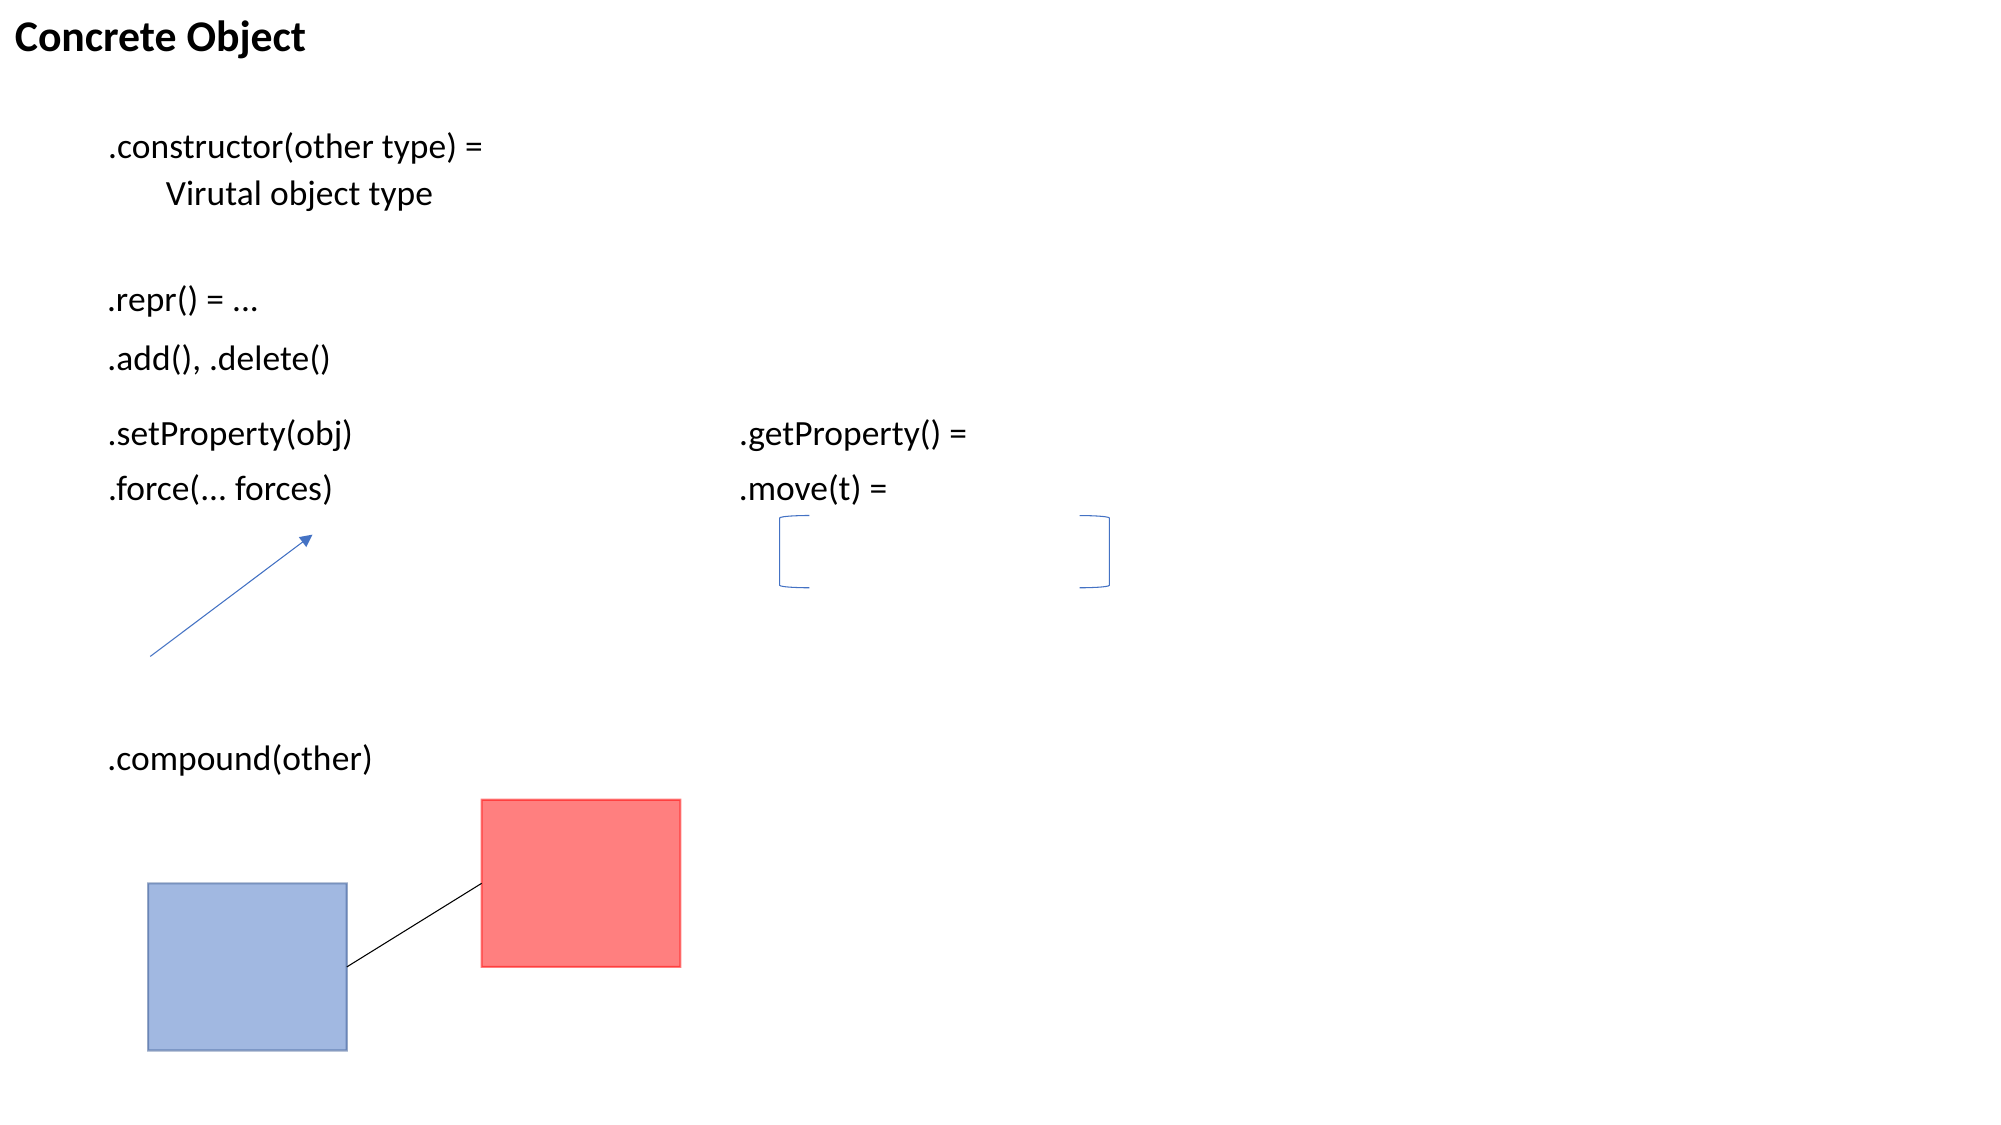

Concrete Object
.constructor(other type) =
Virutal object type
.repr() = ...
.add(), .delete()
.setProperty(obj)
.getProperty() =
.force(... forces)
.move(t) =

.compound(other)